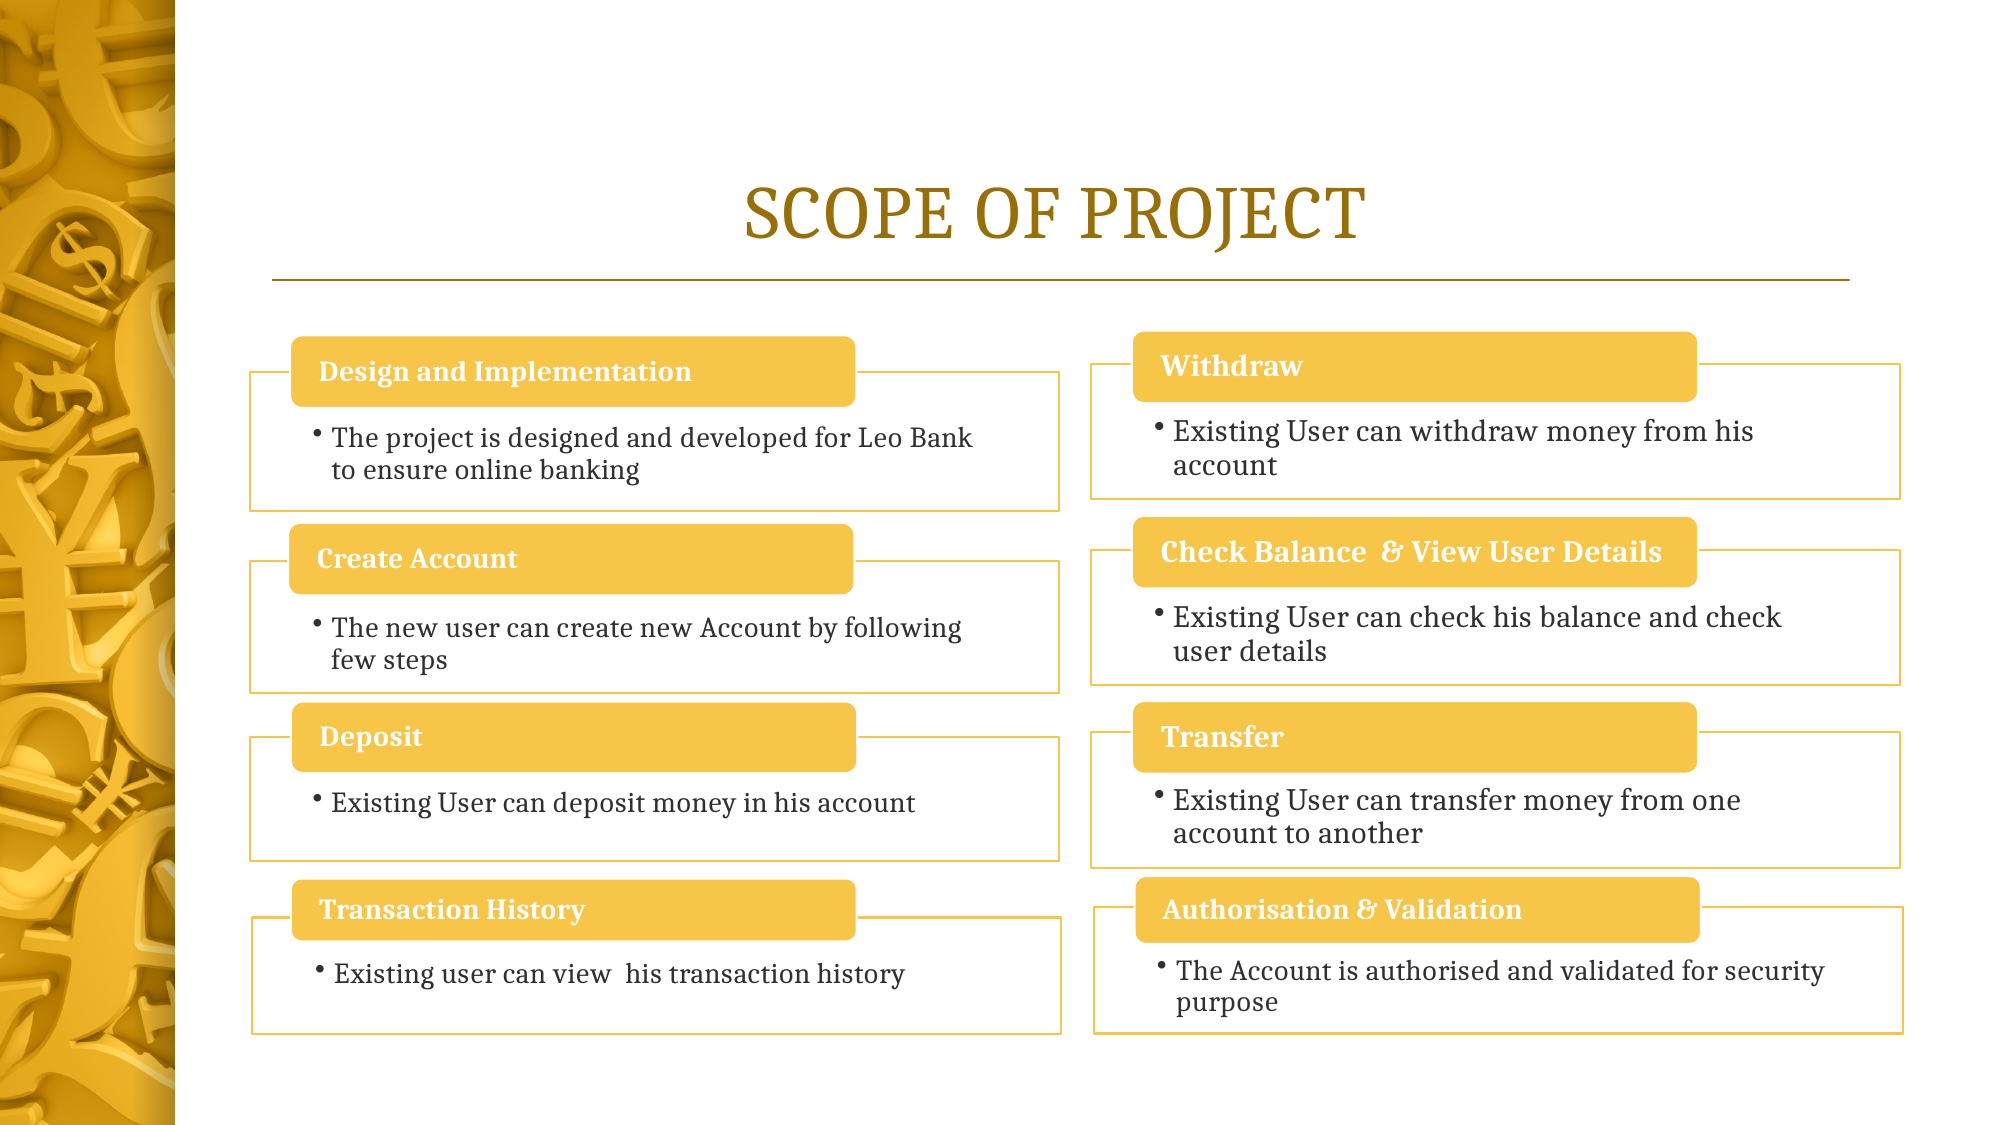

# SCOPE OF PROJECT
The project is designed and developed for Leo Bank to ensure online banking
Design and Implementation
The new user can create new Account by following few steps
Create Account
Existing User can deposit money in his account
Deposit
Existing User can withdraw money from his account
Withdraw
Existing User can check his balance and check user details
Check Balance  & View User Details
Existing User can transfer money from one account to another
Transfer
The Account is authorised and validated for security purpose
Authorisation & Validation
Existing user can view  his transaction history
Transaction History